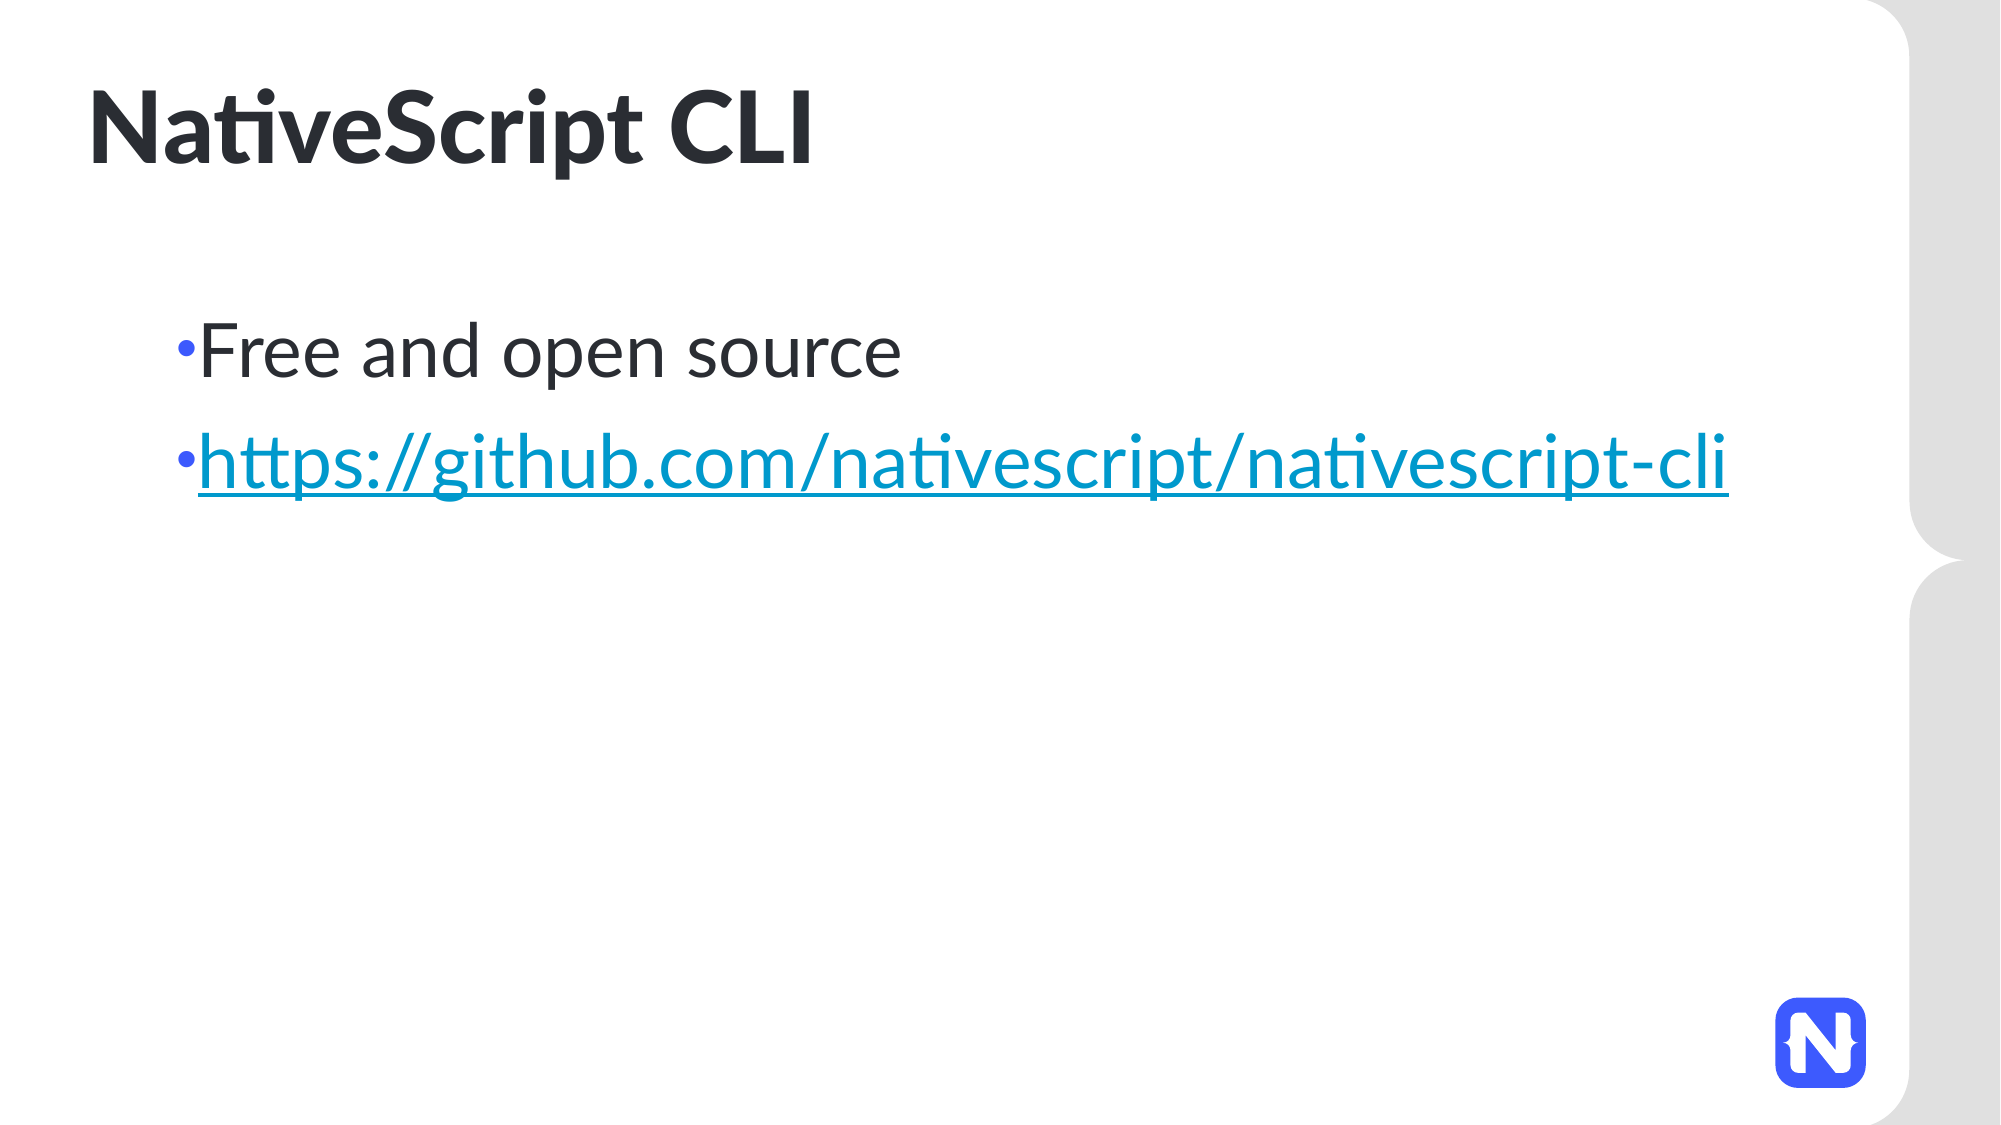

# NativeScript CLI
Free and open source
https://github.com/nativescript/nativescript-cli